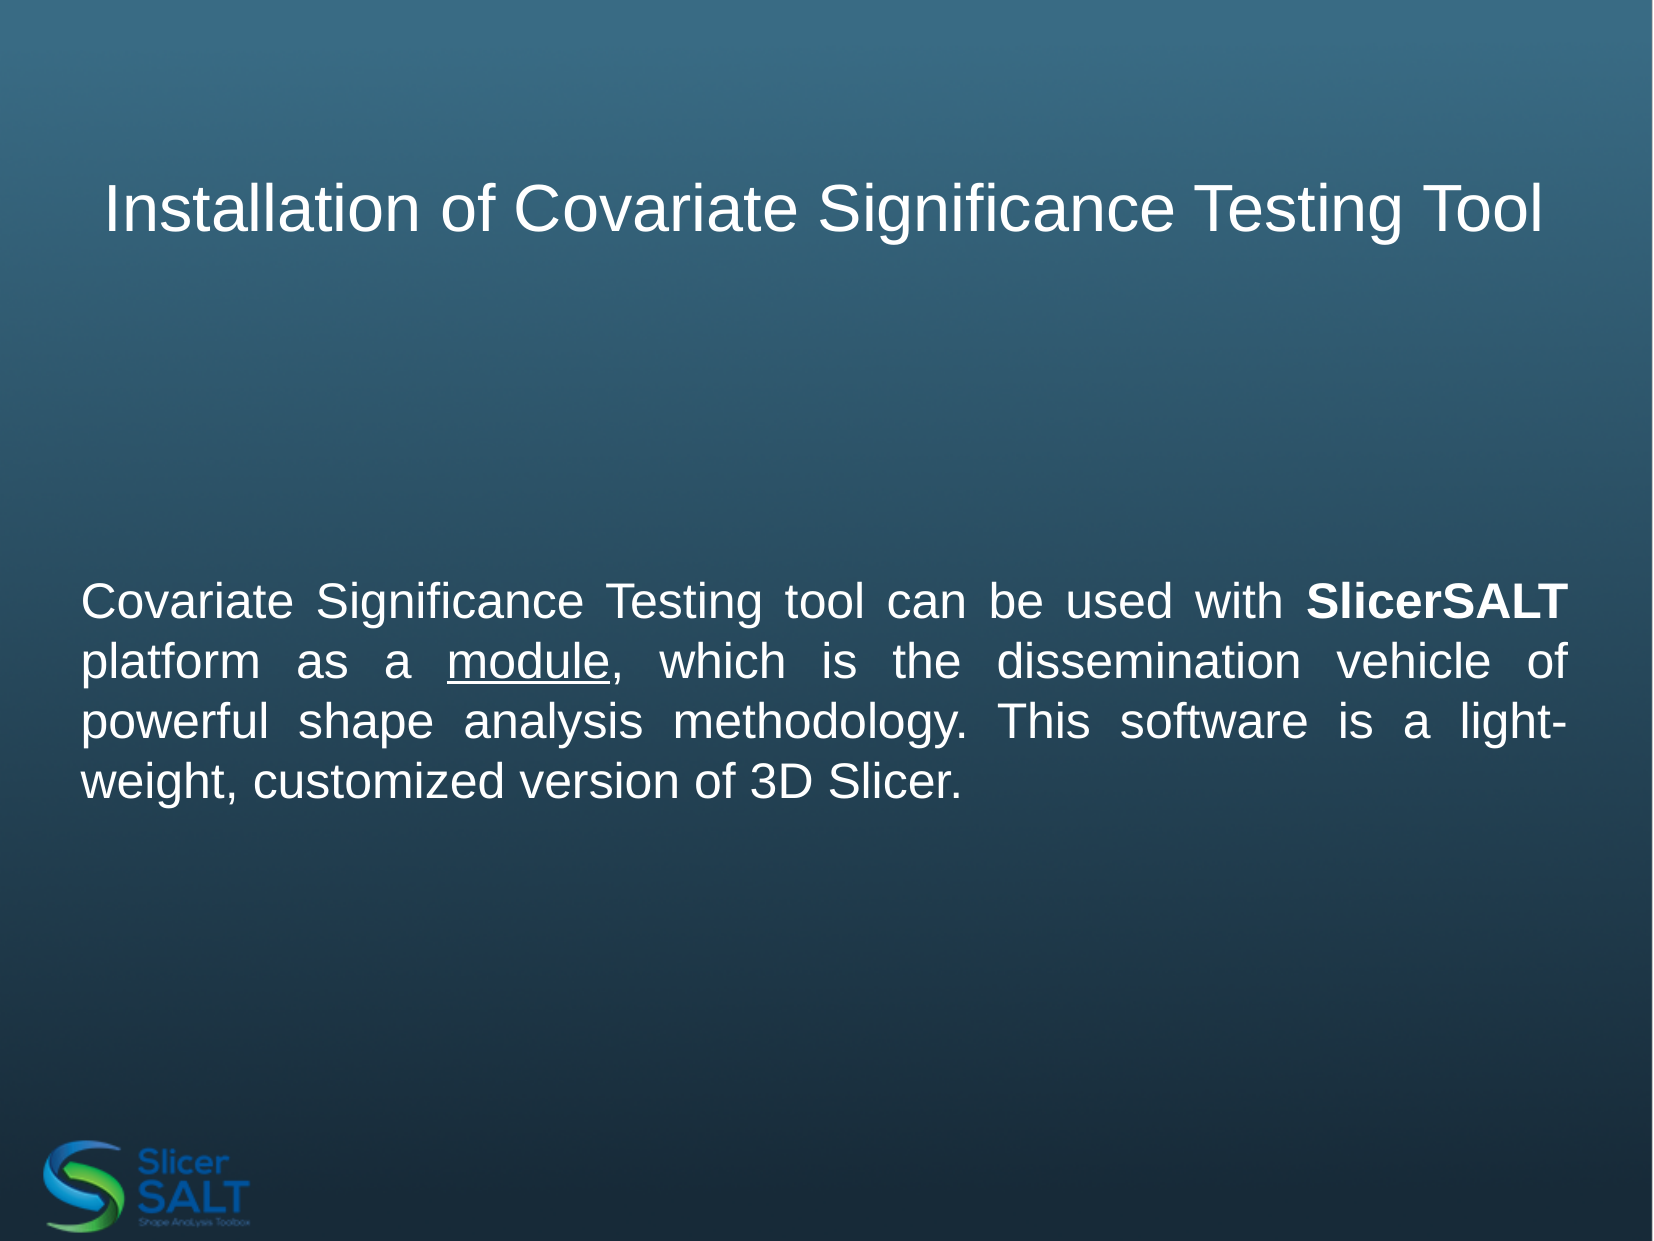

Installation of Covariate Significance Testing Tool
Covariate Significance Testing tool can be used with SlicerSALT platform as a module, which is the dissemination vehicle of powerful shape analysis methodology. This software is a light-weight, customized version of 3D Slicer.